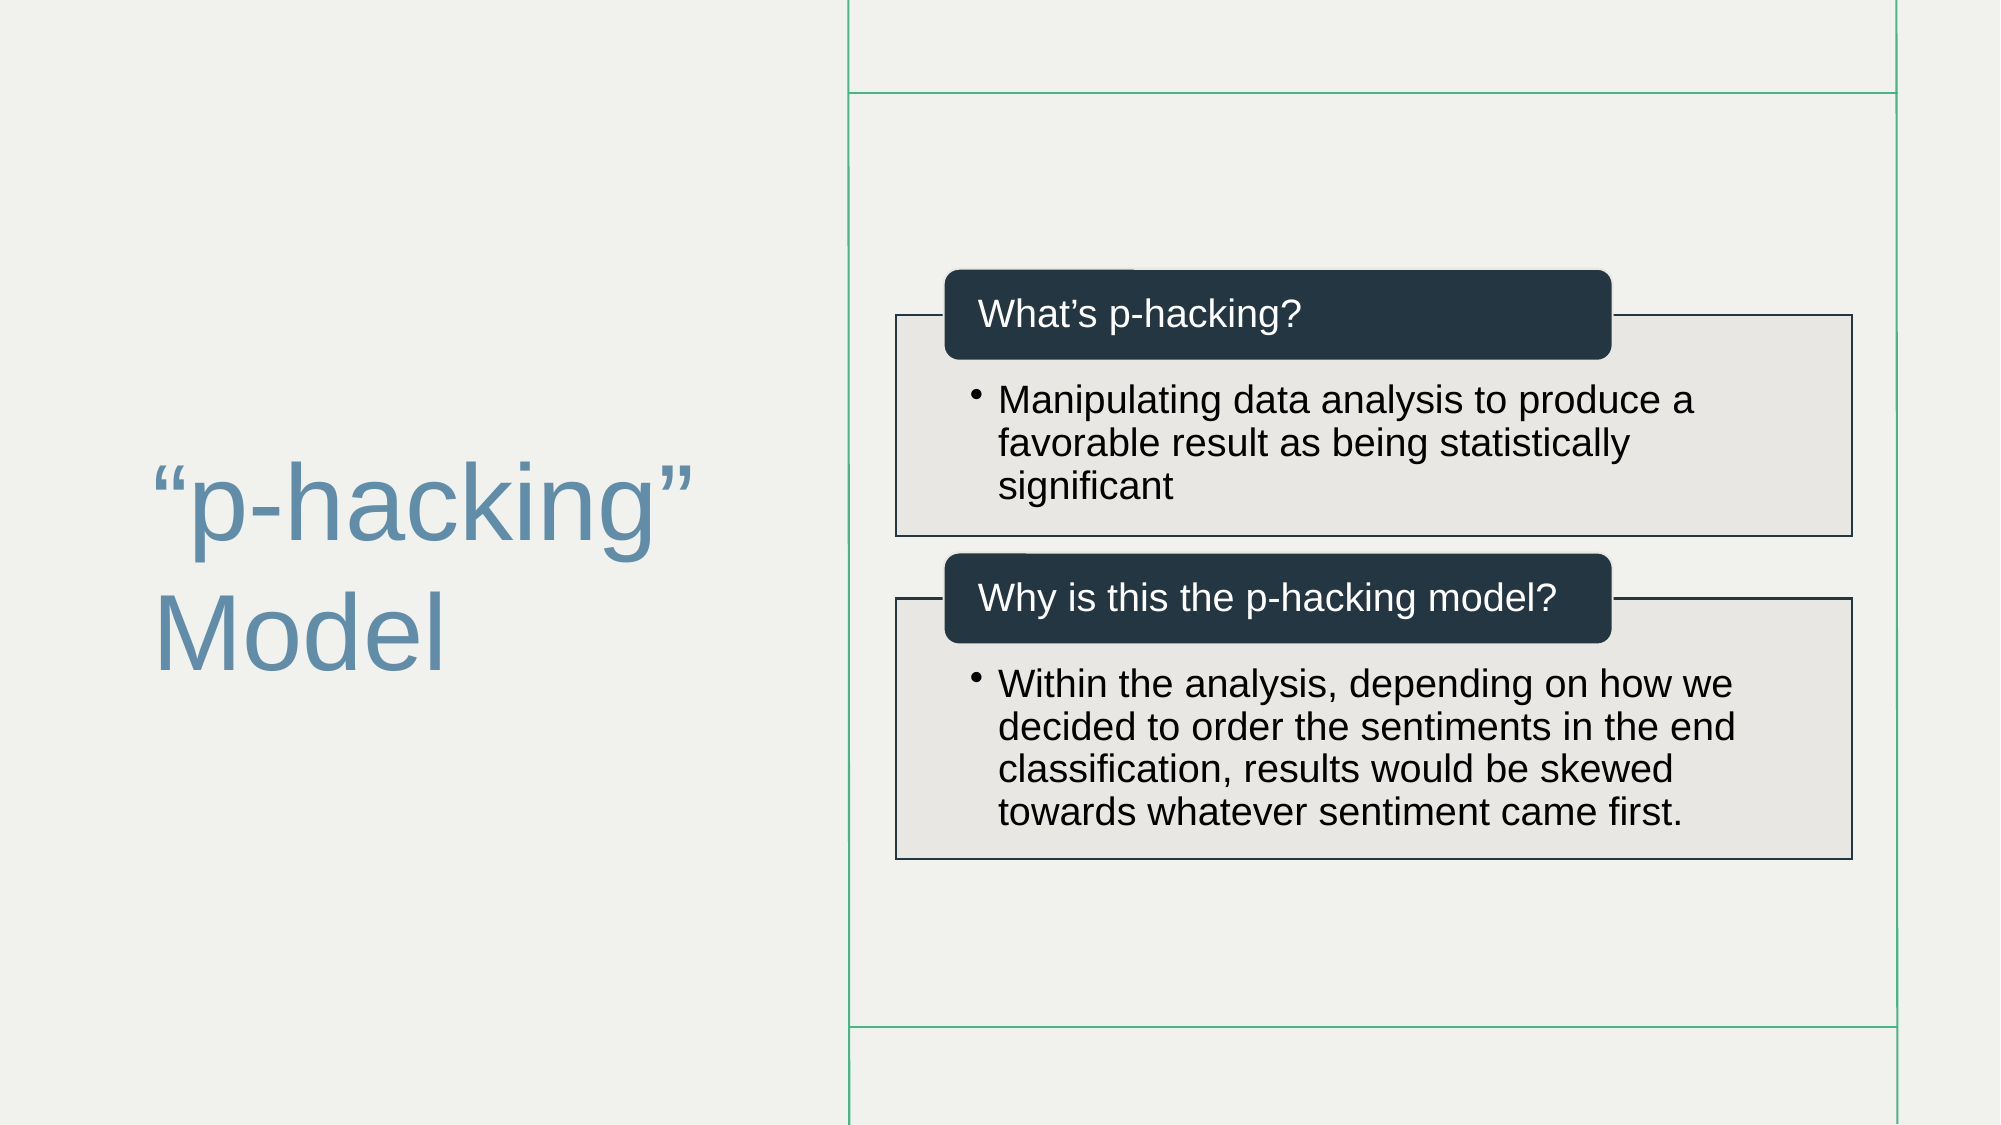

# “p-hacking” Model
Manipulating data analysis to produce a favorable result as being statistically significant
What’s p-hacking?
Within the analysis, depending on how we decided to order the sentiments in the end classification, results would be skewed towards whatever sentiment came first.
Why is this the p-hacking model?